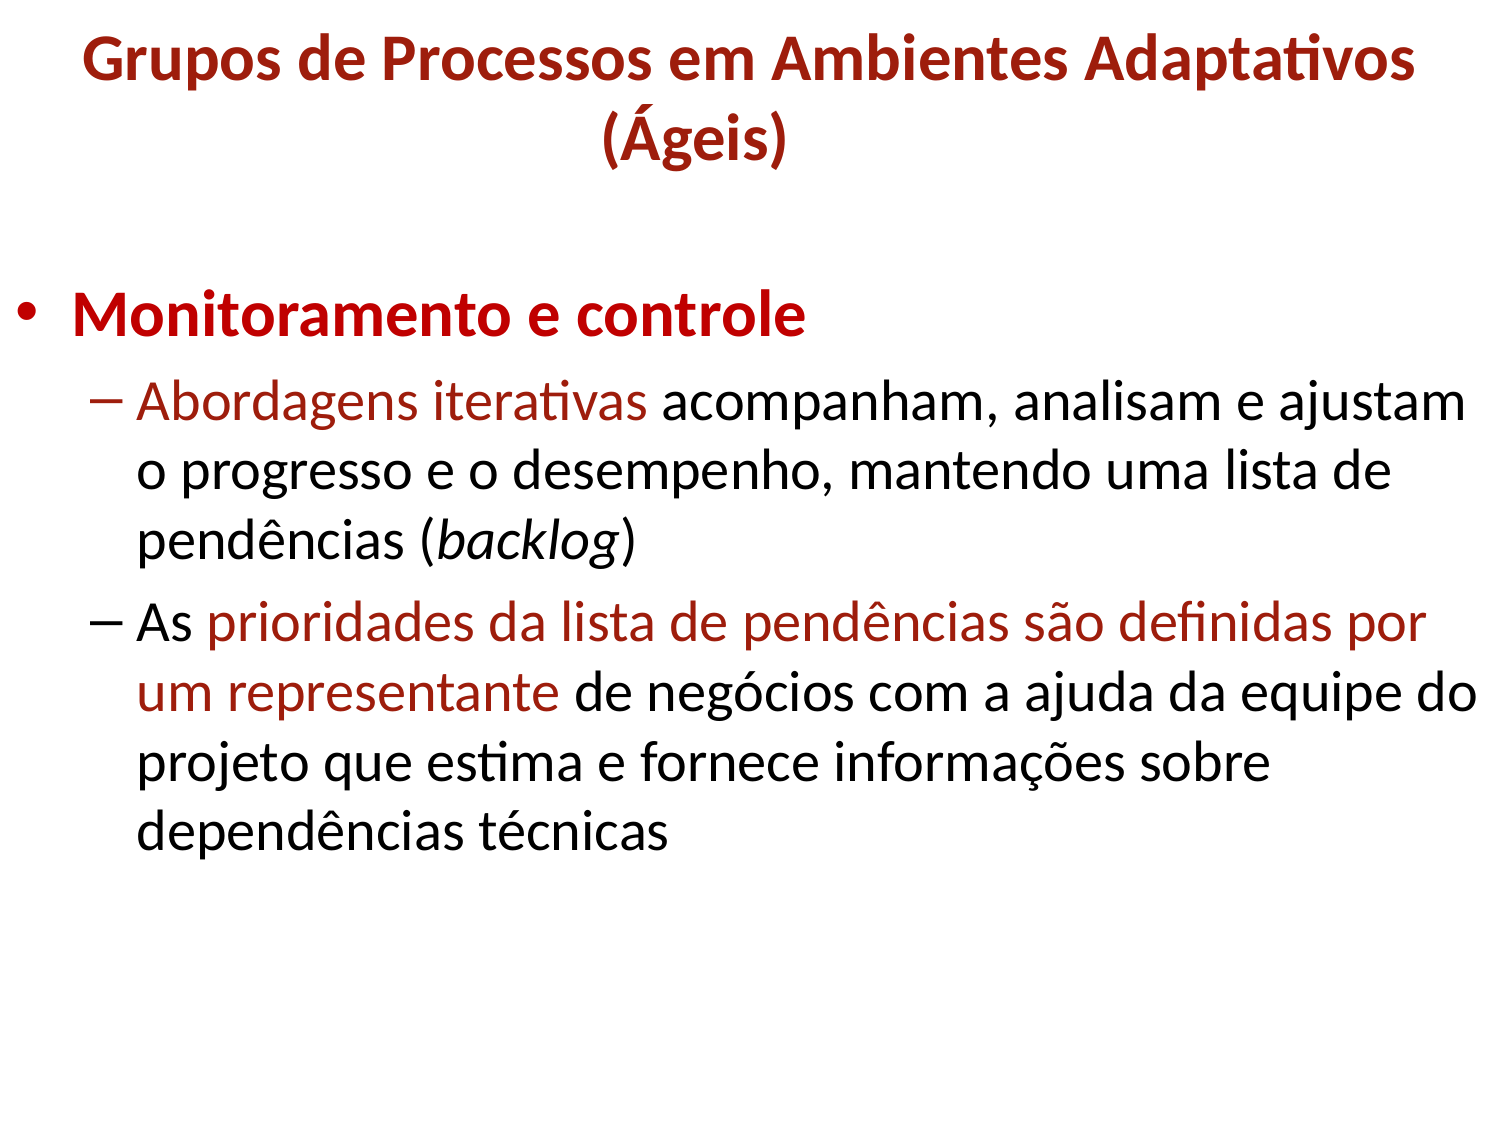

# Grupos de Processos em Ambientes Adaptativos (Ágeis)
Monitoramento e controle
Abordagens iterativas acompanham, analisam e ajustam o progresso e o desempenho, mantendo uma lista de pendências (backlog)
As prioridades da lista de pendências são definidas por um representante de negócios com a ajuda da equipe do projeto que estima e fornece informações sobre dependências técnicas